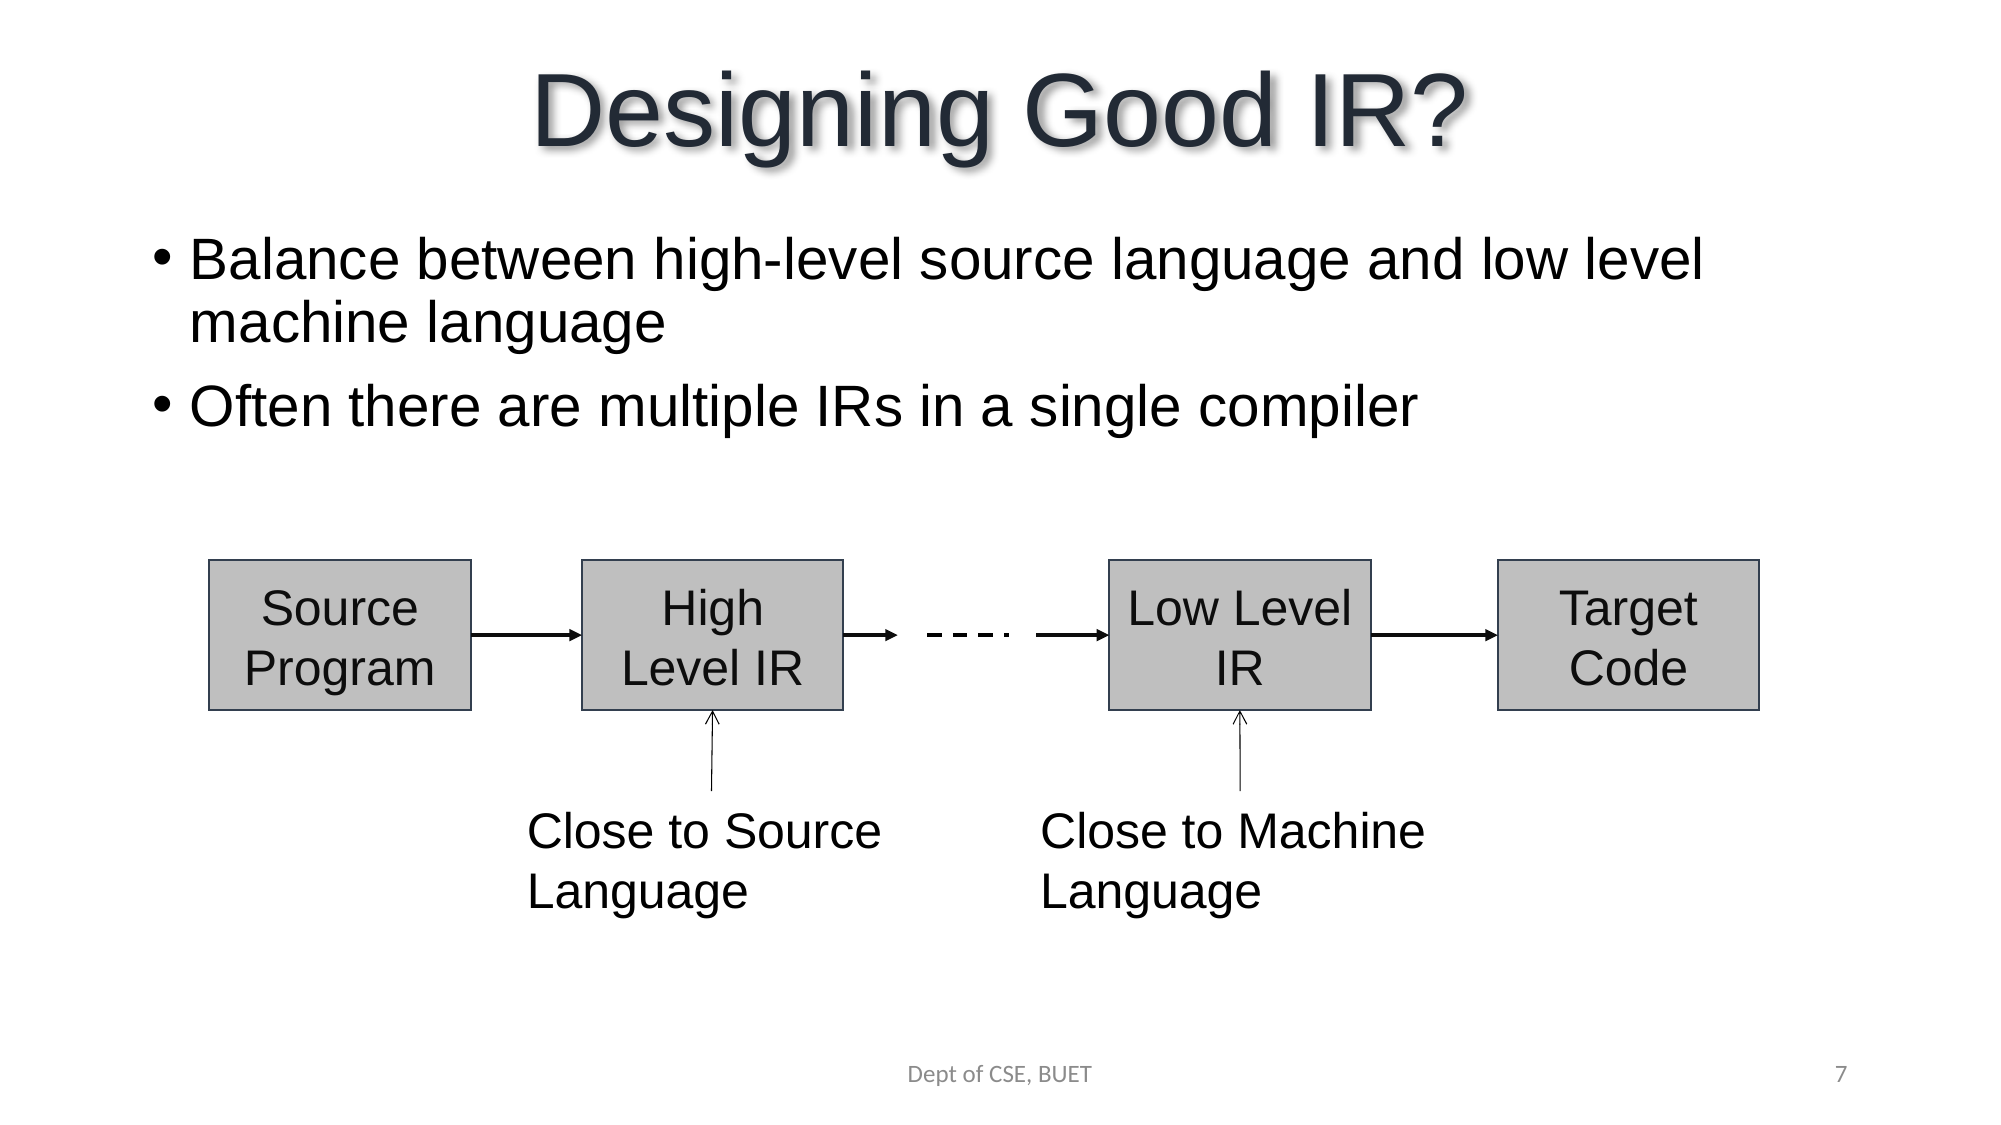

# Designing Good IR?
Balance between high-level source language and low level machine language
Often there are multiple IRs in a single compiler
Target Code
Low Level IR
High Level IR
Source Program
Close to Machine
Language
Close to Source
Language
Dept of CSE, BUET
7